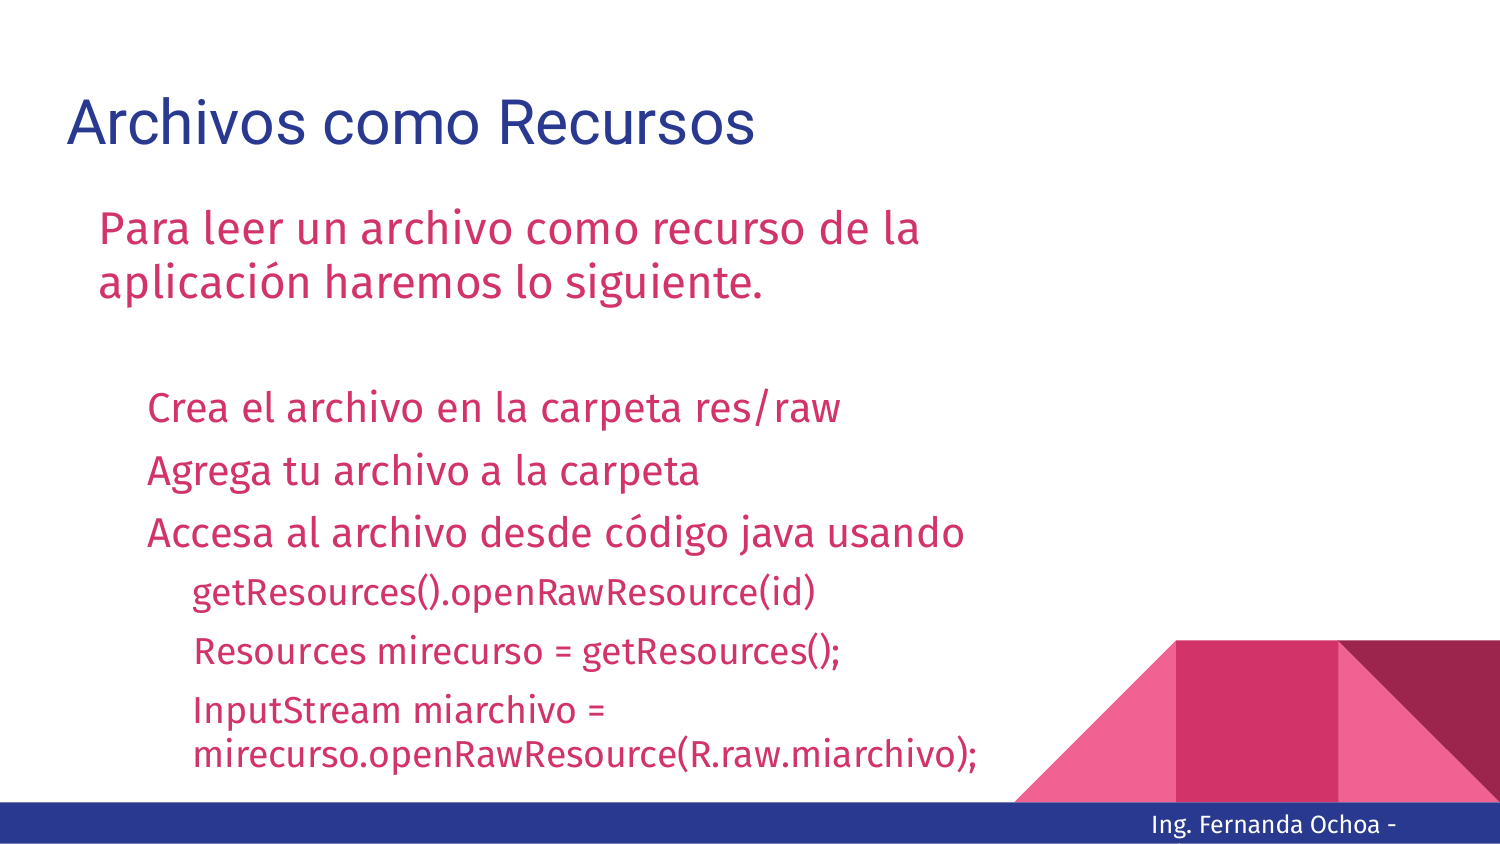

# Archivos como Recursos
Para leer un archivo como recurso de la aplicación haremos lo siguiente.

Crea el archivo en la carpeta res/raw

Agrega tu archivo a la carpeta

Accesa al archivo desde código java usando

getResources().openRawResource(id)

Resources mirecurso = getResources();

InputStream miarchivo = mirecurso.openRawResource(R.raw.miarchivo);
Ing. Fernanda Ochoa - @imonsh